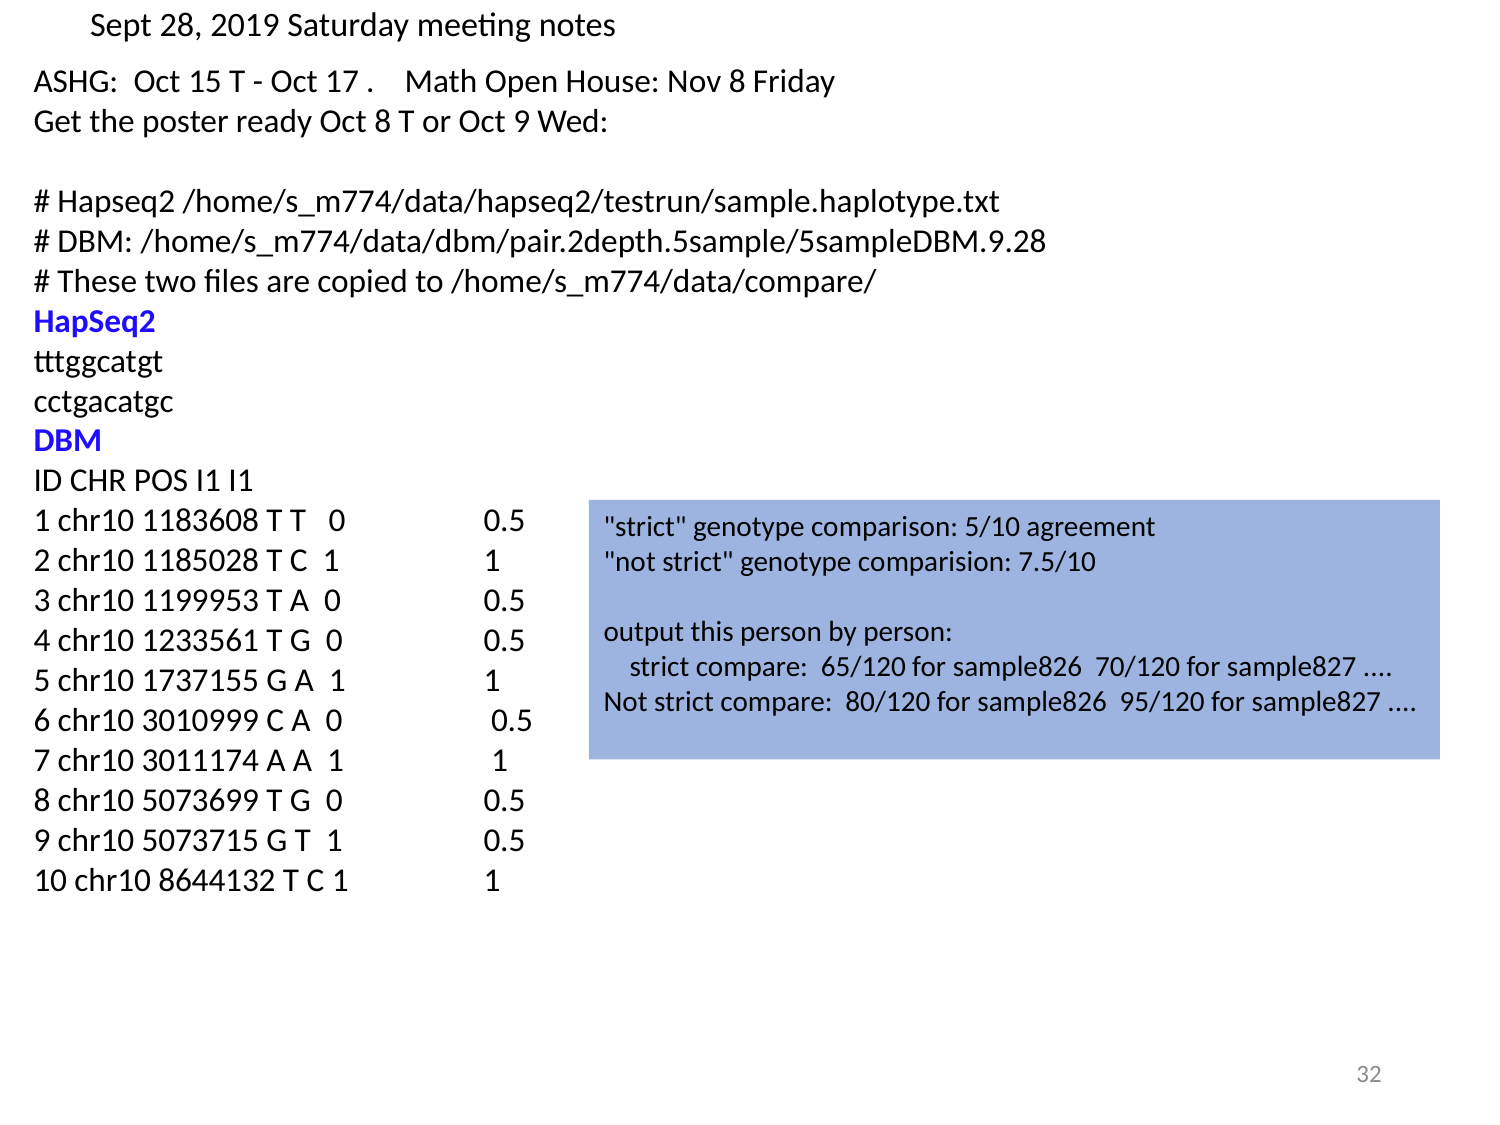

# Sept 28, 2019 Saturday meeting notes
ASHG:  Oct 15 T - Oct 17 .    Math Open House: Nov 8 Friday
Get the poster ready Oct 8 T or Oct 9 Wed:

# Hapseq2 /home/s_m774/data/hapseq2/testrun/sample.haplotype.txt
# DBM: /home/s_m774/data/dbm/pair.2depth.5sample/5sampleDBM.9.28
# These two files are copied to /home/s_m774/data/compare/
HapSeq2
tttggcatgt
cctgacatgc
DBM
ID CHR POS I1 I1
1 chr10 1183608 T T   0	0.5
2 chr10 1185028 T C  1	1
3 chr10 1199953 T A  0	0.5
4 chr10 1233561 T G  0	0.5
5 chr10 1737155 G A  1	1
6 chr10 3010999 C A  0 	 0.5
7 chr10 3011174 A A  1 	 1
8 chr10 5073699 T G  0	0.5
9 chr10 5073715 G T  1	0.5
10 chr10 8644132 T C 1	1

"strict" genotype comparison: 5/10 agreement
"not strict" genotype comparision: 7.5/10

output this person by person:
    strict compare:  65/120 for sample826  70/120 for sample827 ....
Not strict compare:  80/120 for sample826  95/120 for sample827 ....

32